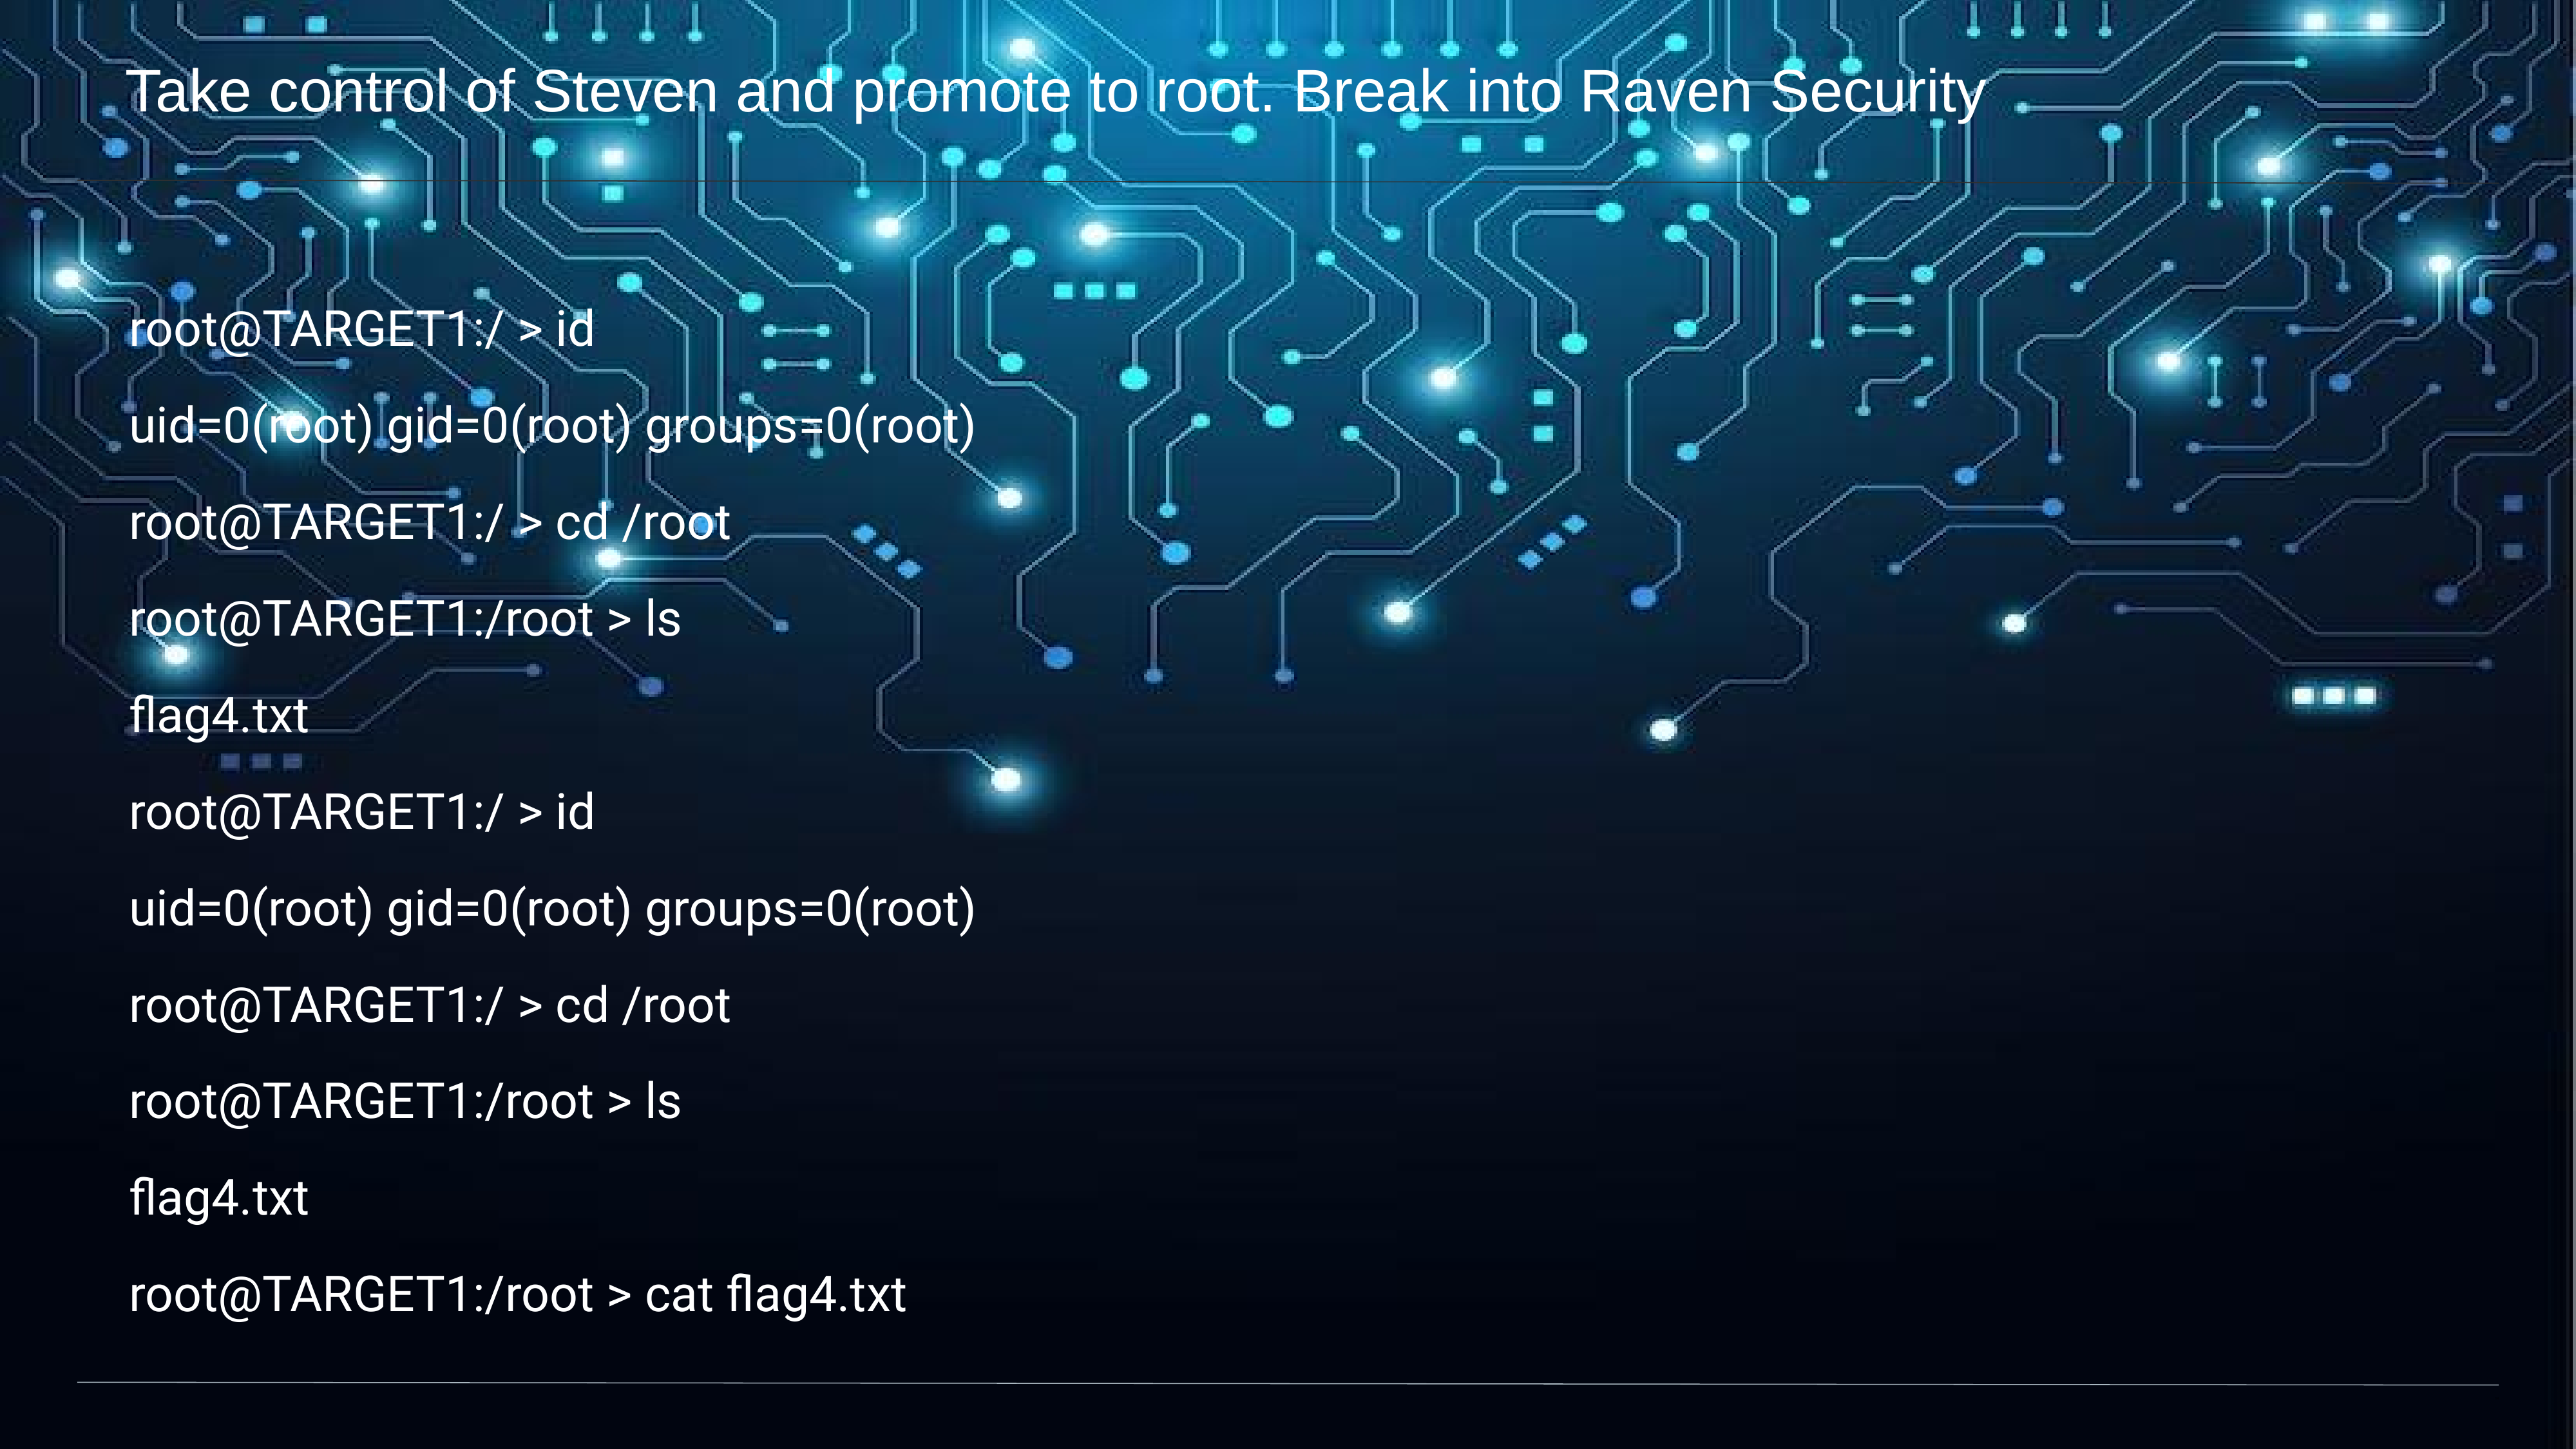

# Take control of Steven and promote to root. Break into Raven Security
root@TARGET1:/ > id
uid=0(root) gid=0(root) groups=0(root)
root@TARGET1:/ > cd /root
root@TARGET1:/root > ls
flag4.txt
root@TARGET1:/ > id
uid=0(root) gid=0(root) groups=0(root)
root@TARGET1:/ > cd /root
root@TARGET1:/root > ls
flag4.txt
root@TARGET1:/root > cat flag4.txt

14